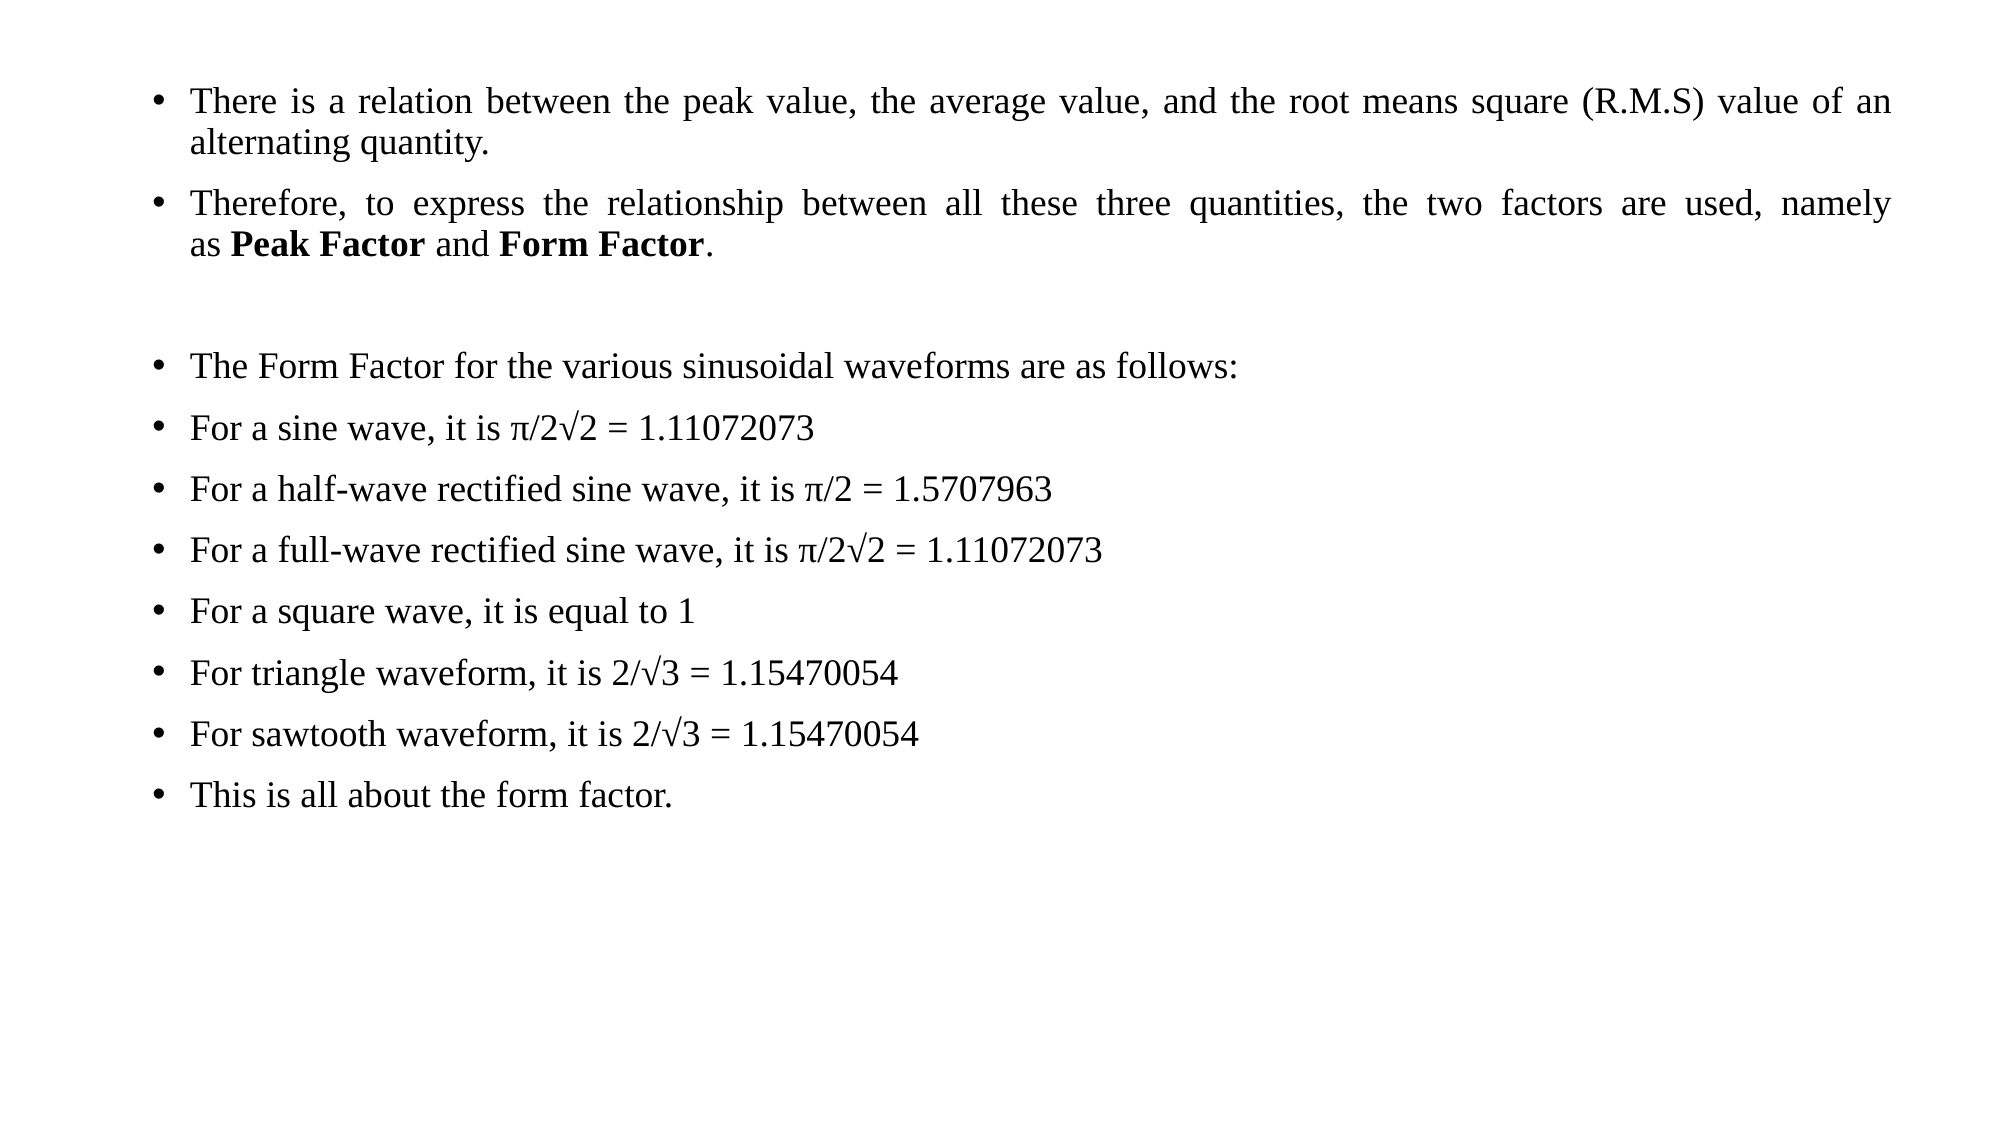

There is a relation between the peak value, the average value, and the root means square (R.M.S) value of an alternating quantity.
Therefore, to express the relationship between all these three quantities, the two factors are used, namely as Peak Factor and Form Factor.

The Form Factor for the various sinusoidal waveforms are as follows:
For a sine wave, it is π/2√2 = 1.11072073
For a half-wave rectified sine wave, it is π/2 = 1.5707963
For a full-wave rectified sine wave, it is π/2√2 = 1.11072073
For a square wave, it is equal to 1
For triangle waveform, it is 2/√3 = 1.15470054
For sawtooth waveform, it is 2/√3 = 1.15470054
This is all about the form factor.